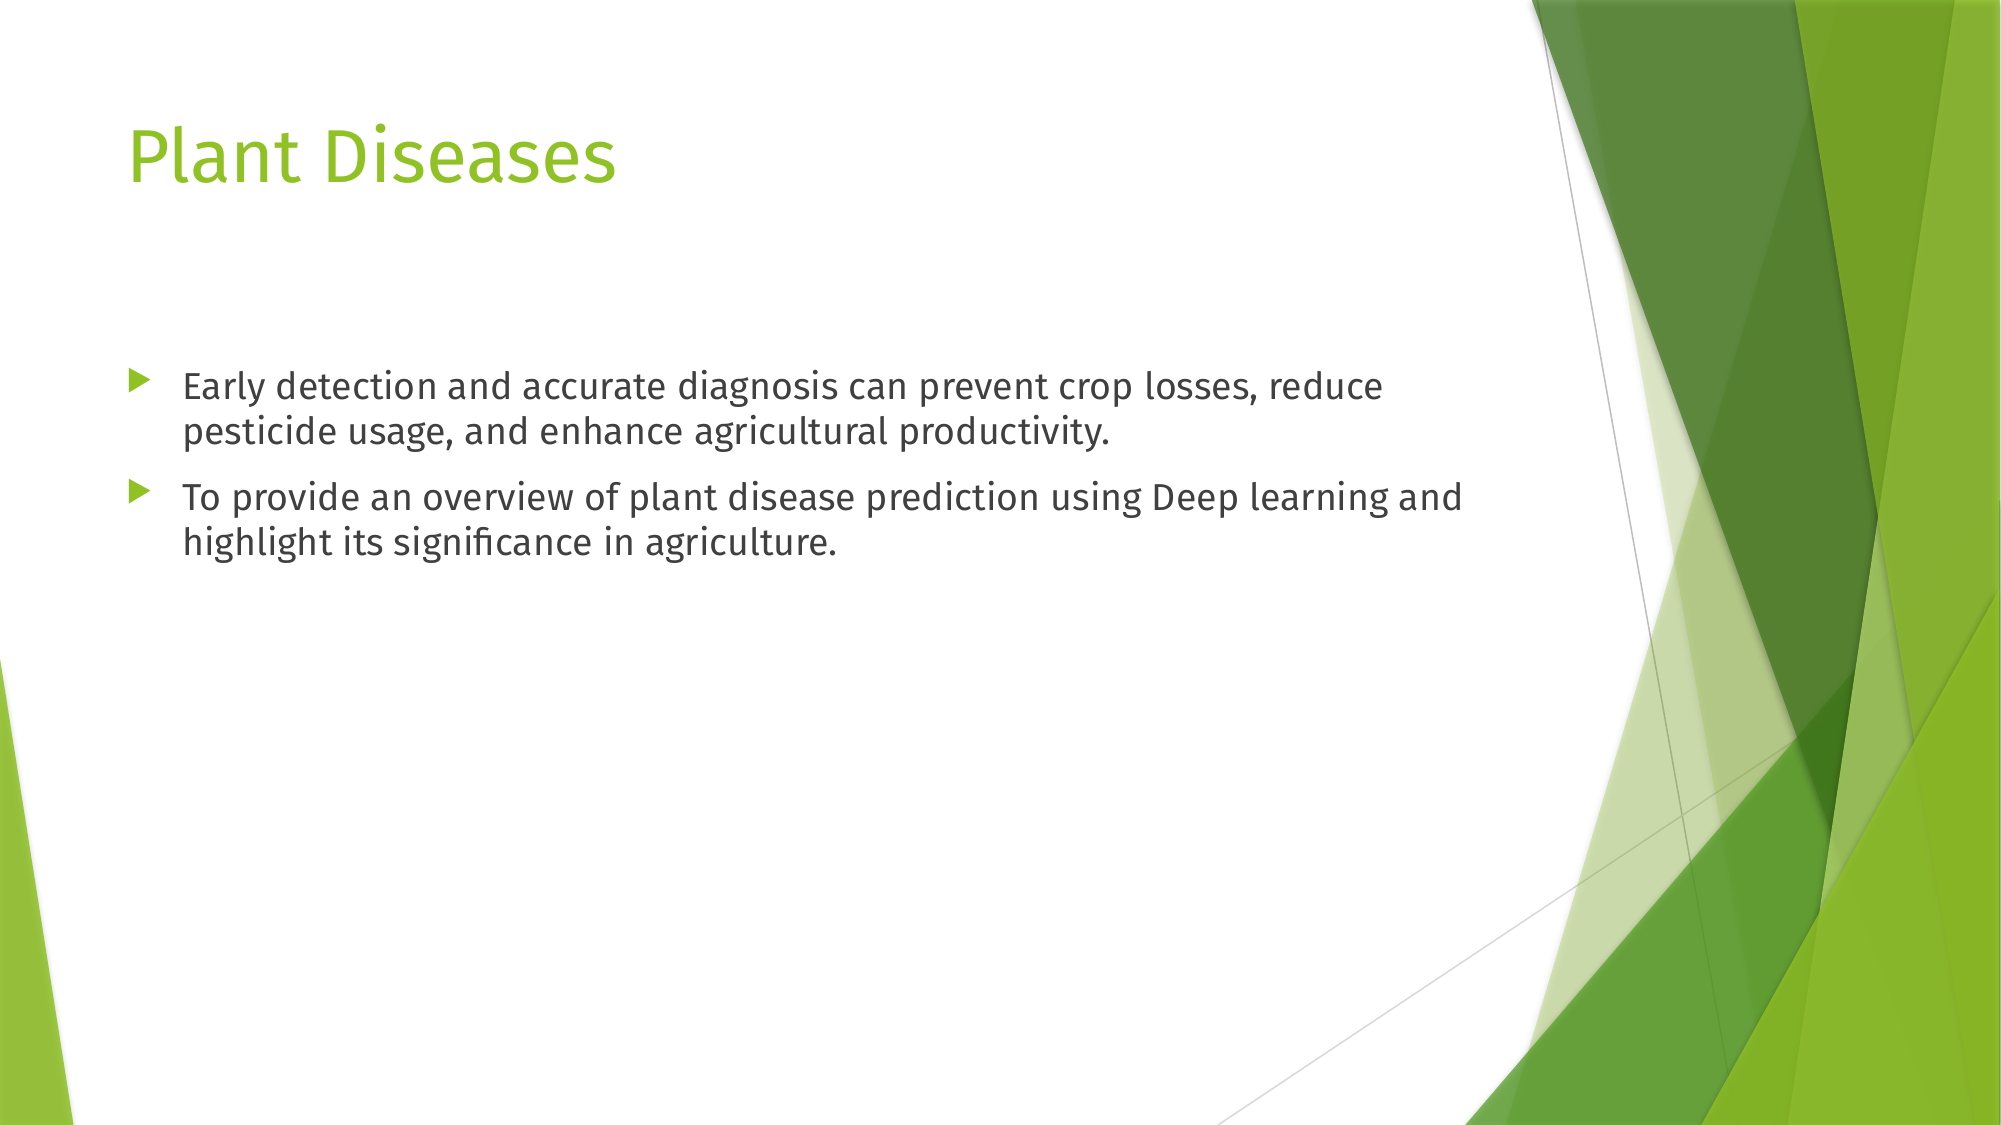

# Plant Diseases
Early detection and accurate diagnosis can prevent crop losses, reduce pesticide usage, and enhance agricultural productivity.
To provide an overview of plant disease prediction using Deep learning and highlight its significance in agriculture.